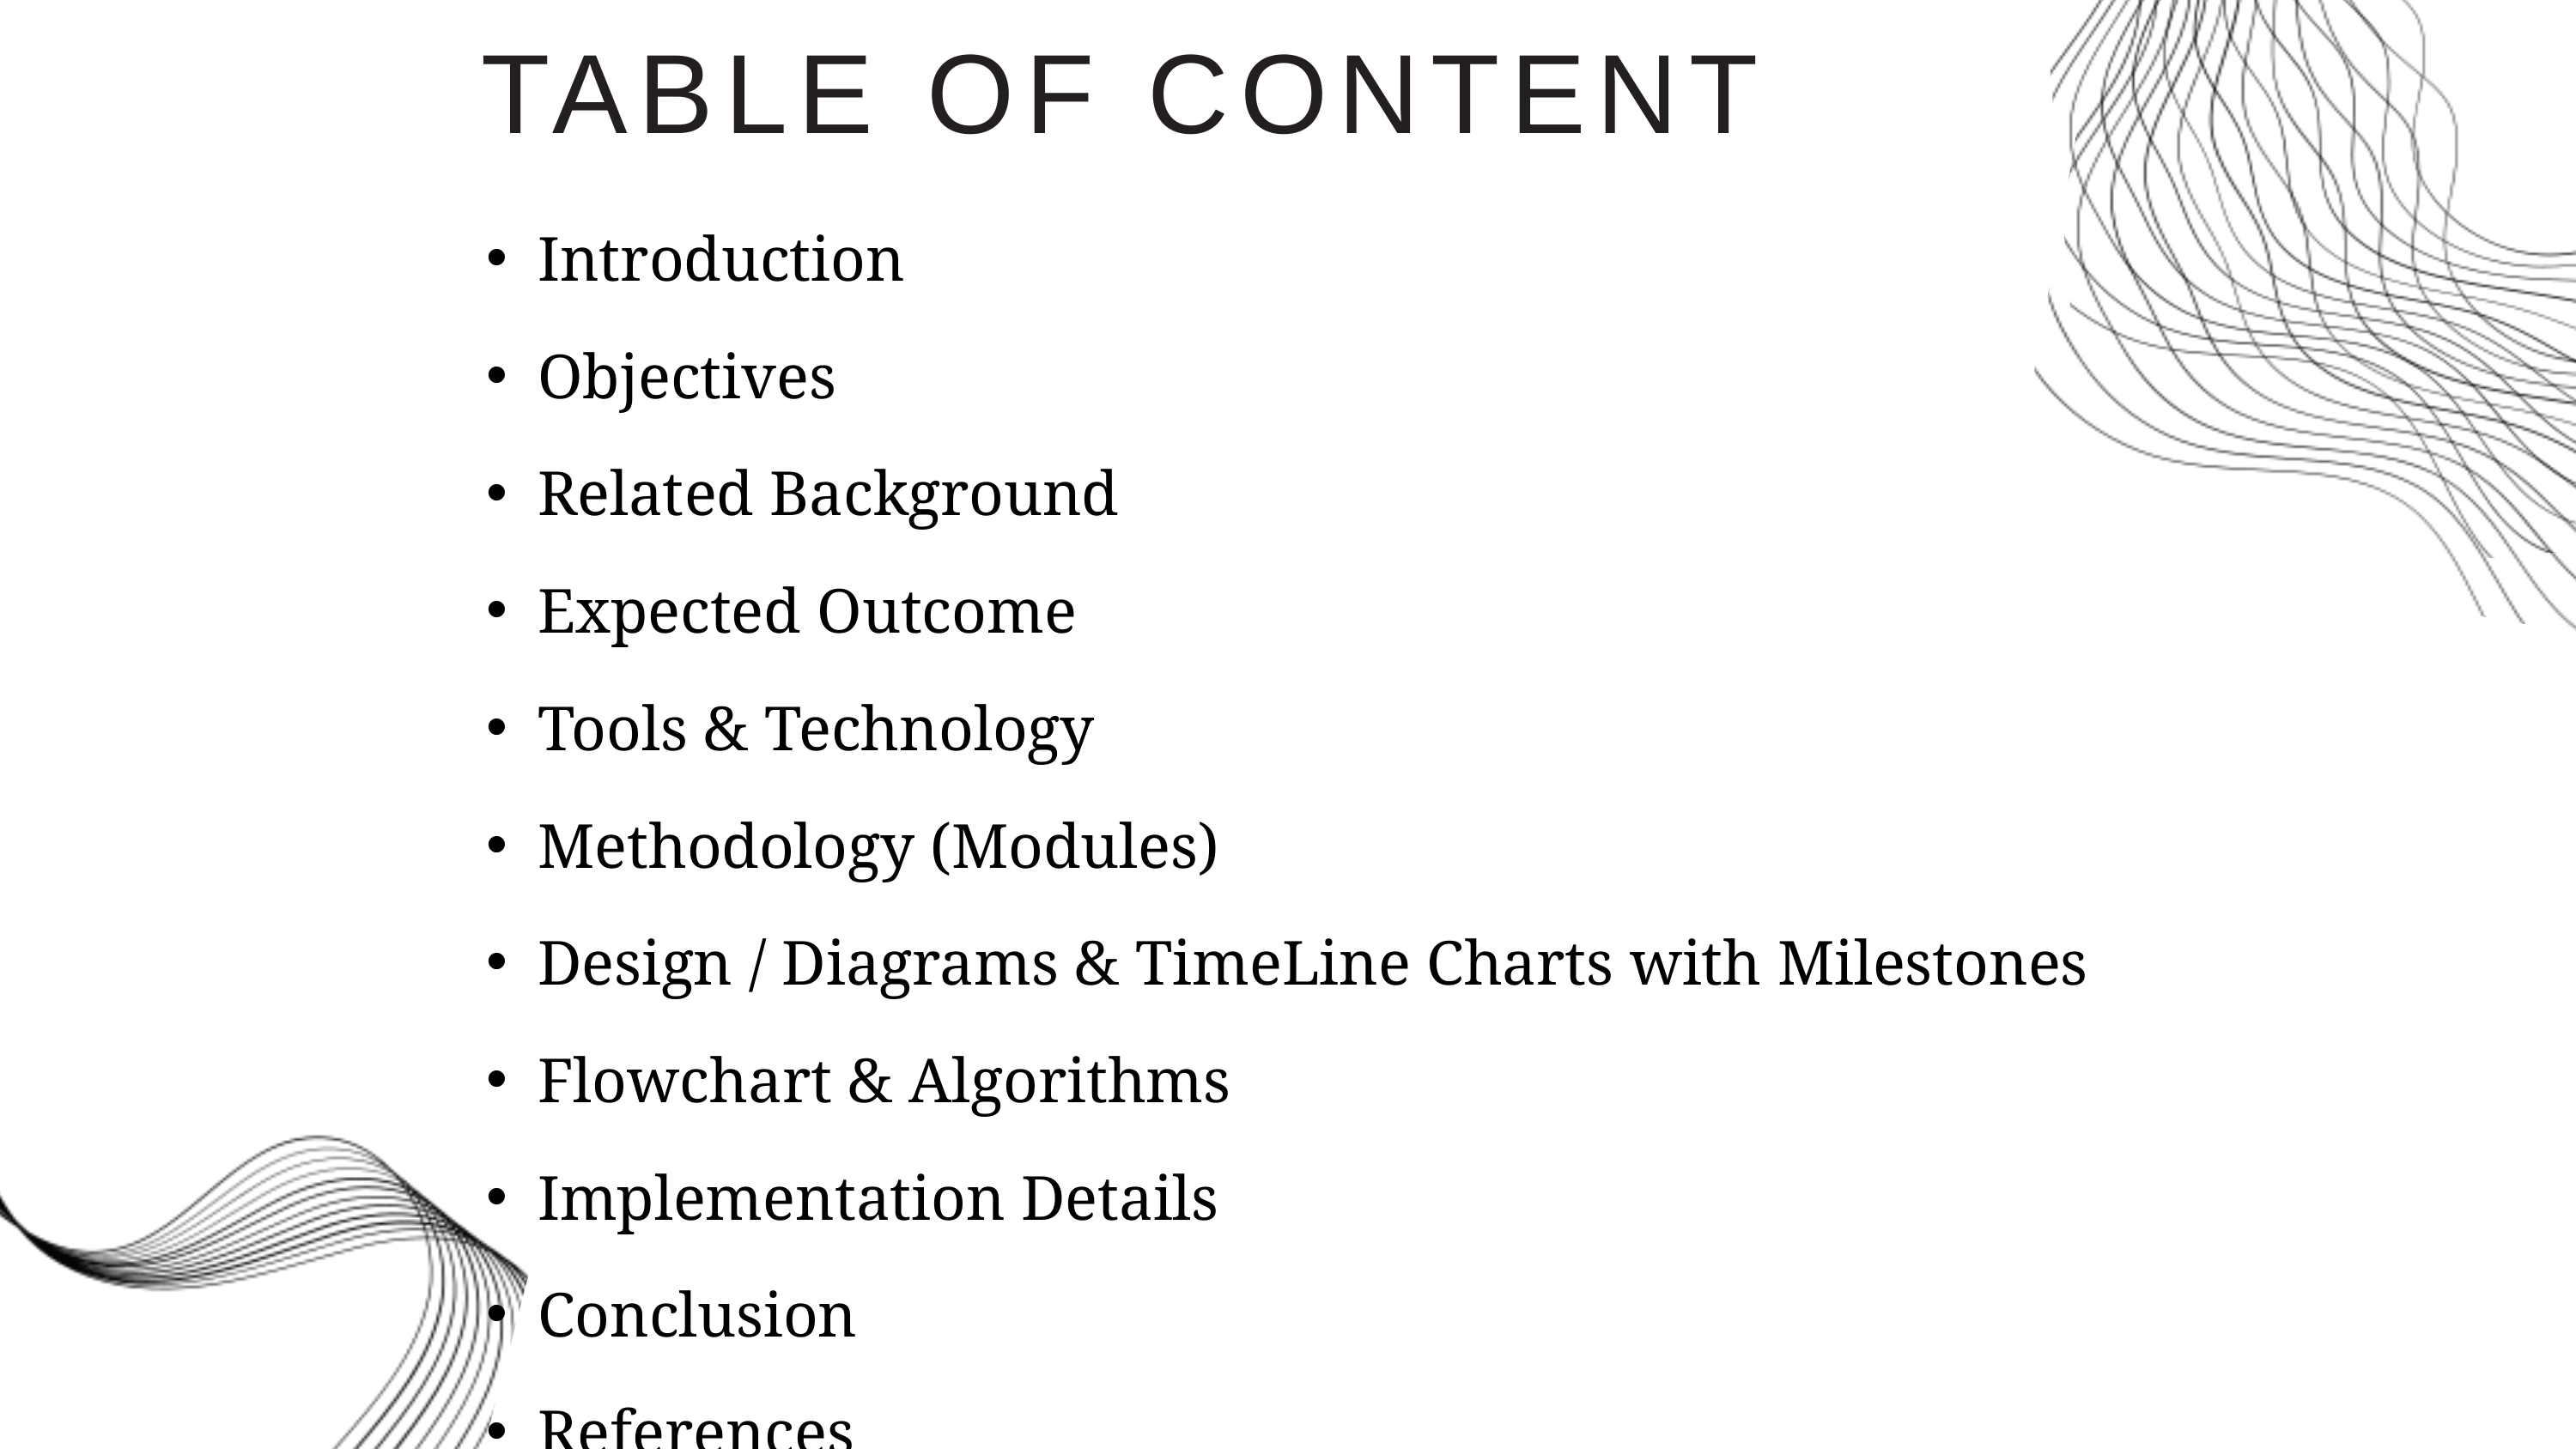

TABLE OF CONTENT
Introduction
Objectives
Related Background
Expected Outcome
Tools & Technology
Methodology (Modules)
Design / Diagrams & TimeLine Charts with Milestones
Flowchart & Algorithms
Implementation Details
Conclusion
References